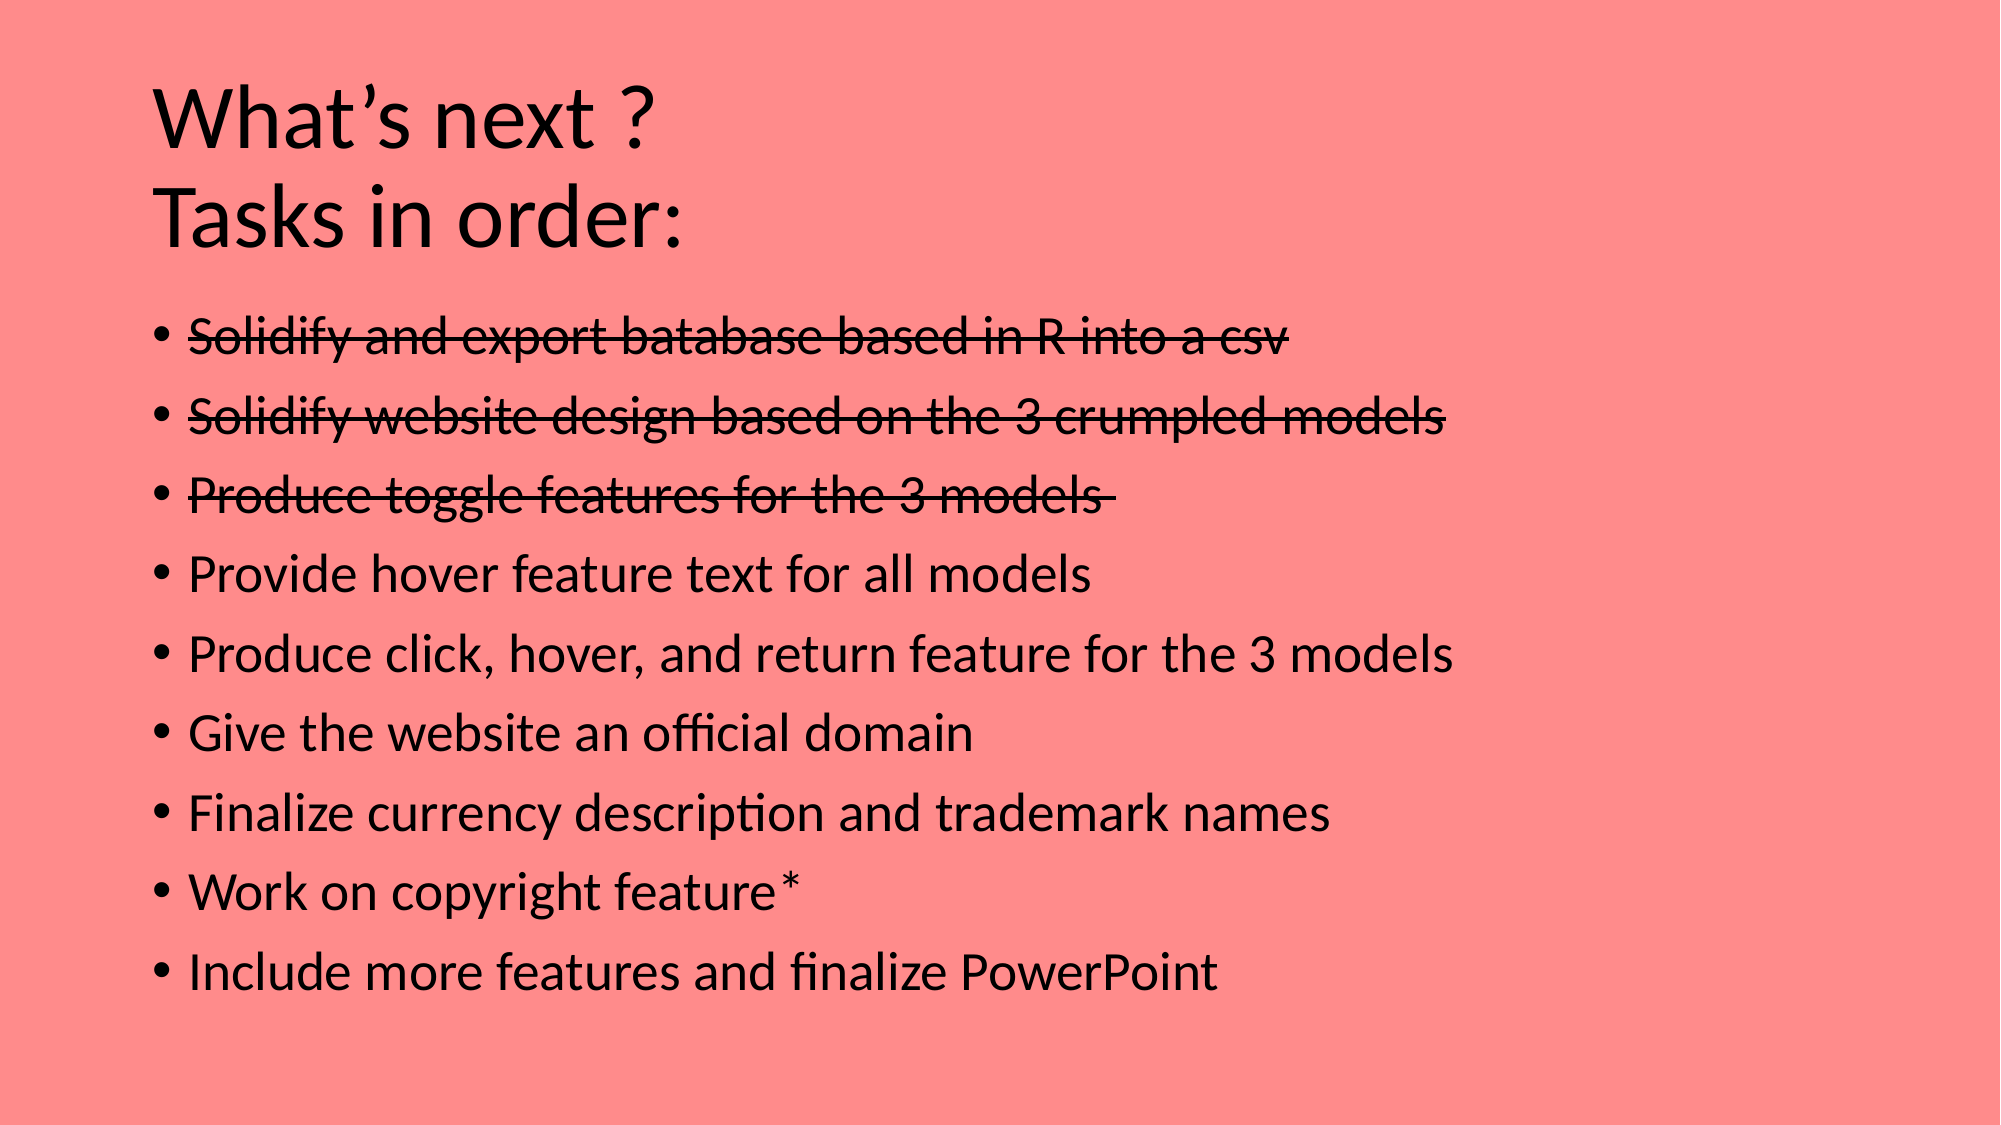

# What’s next ? Tasks in order:
Solidify and export batabase based in R into a csv
Solidify website design based on the 3 crumpled models
Produce toggle features for the 3 models
Provide hover feature text for all models
Produce click, hover, and return feature for the 3 models
Give the website an official domain
Finalize currency description and trademark names
Work on copyright feature*
Include more features and finalize PowerPoint